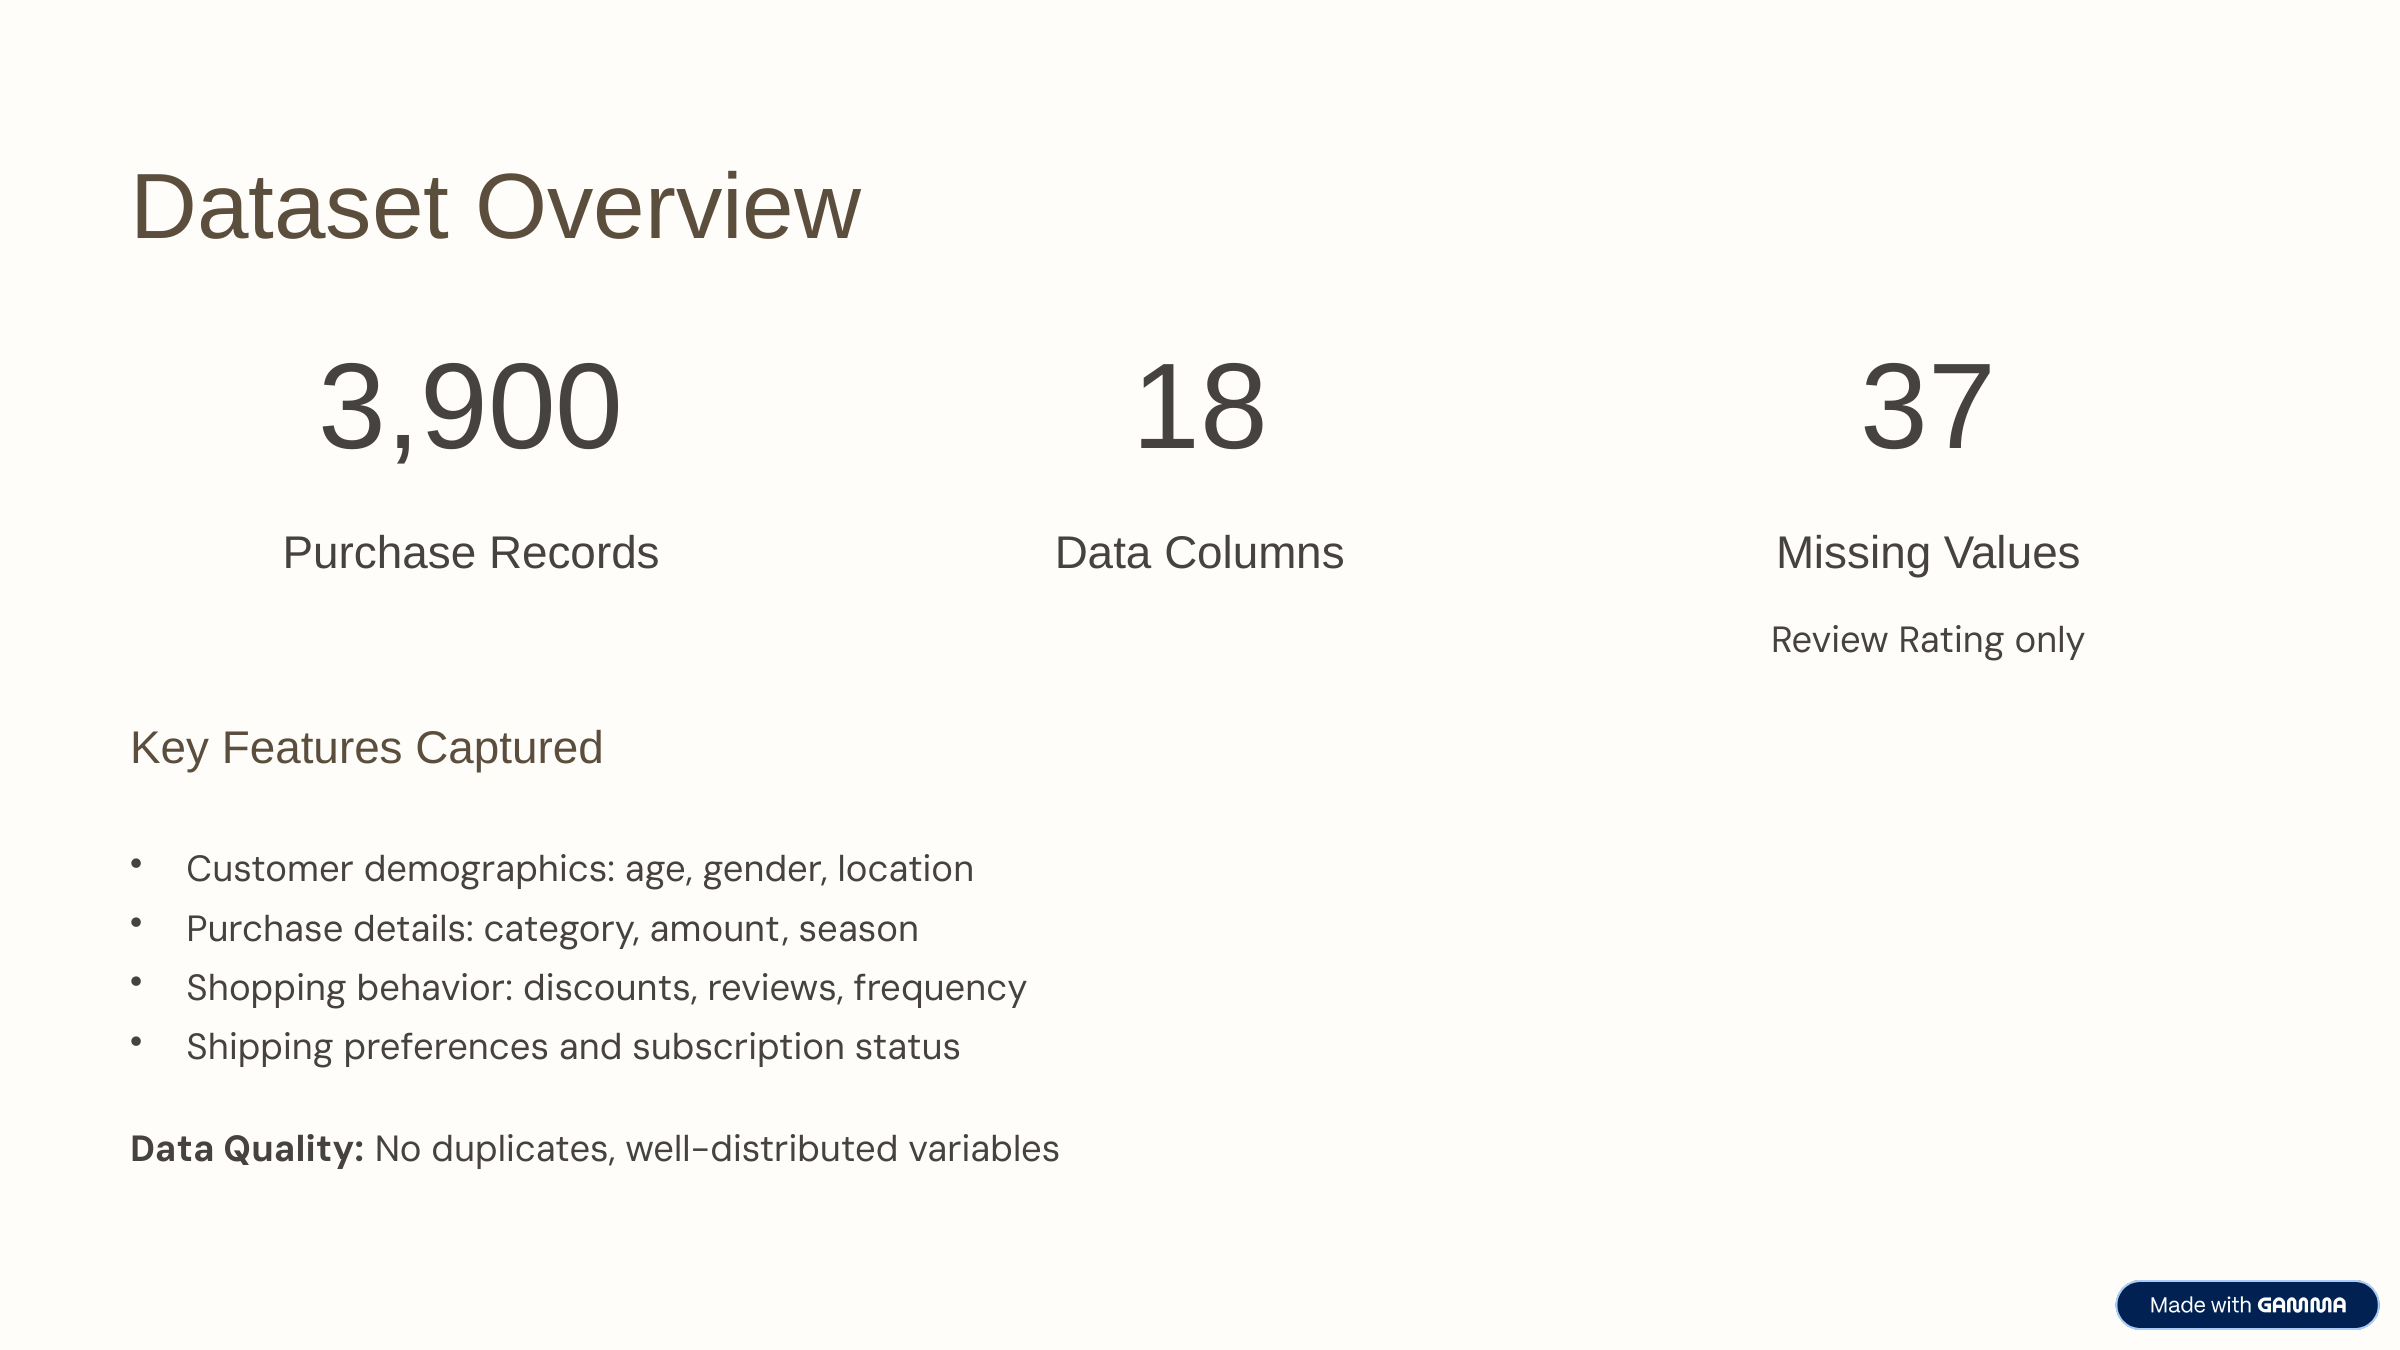

Dataset Overview
3,900
18
37
Purchase Records
Data Columns
Missing Values
Review Rating only
Key Features Captured
Customer demographics: age, gender, location
Purchase details: category, amount, season
Shopping behavior: discounts, reviews, frequency
Shipping preferences and subscription status
Data Quality: No duplicates, well-distributed variables